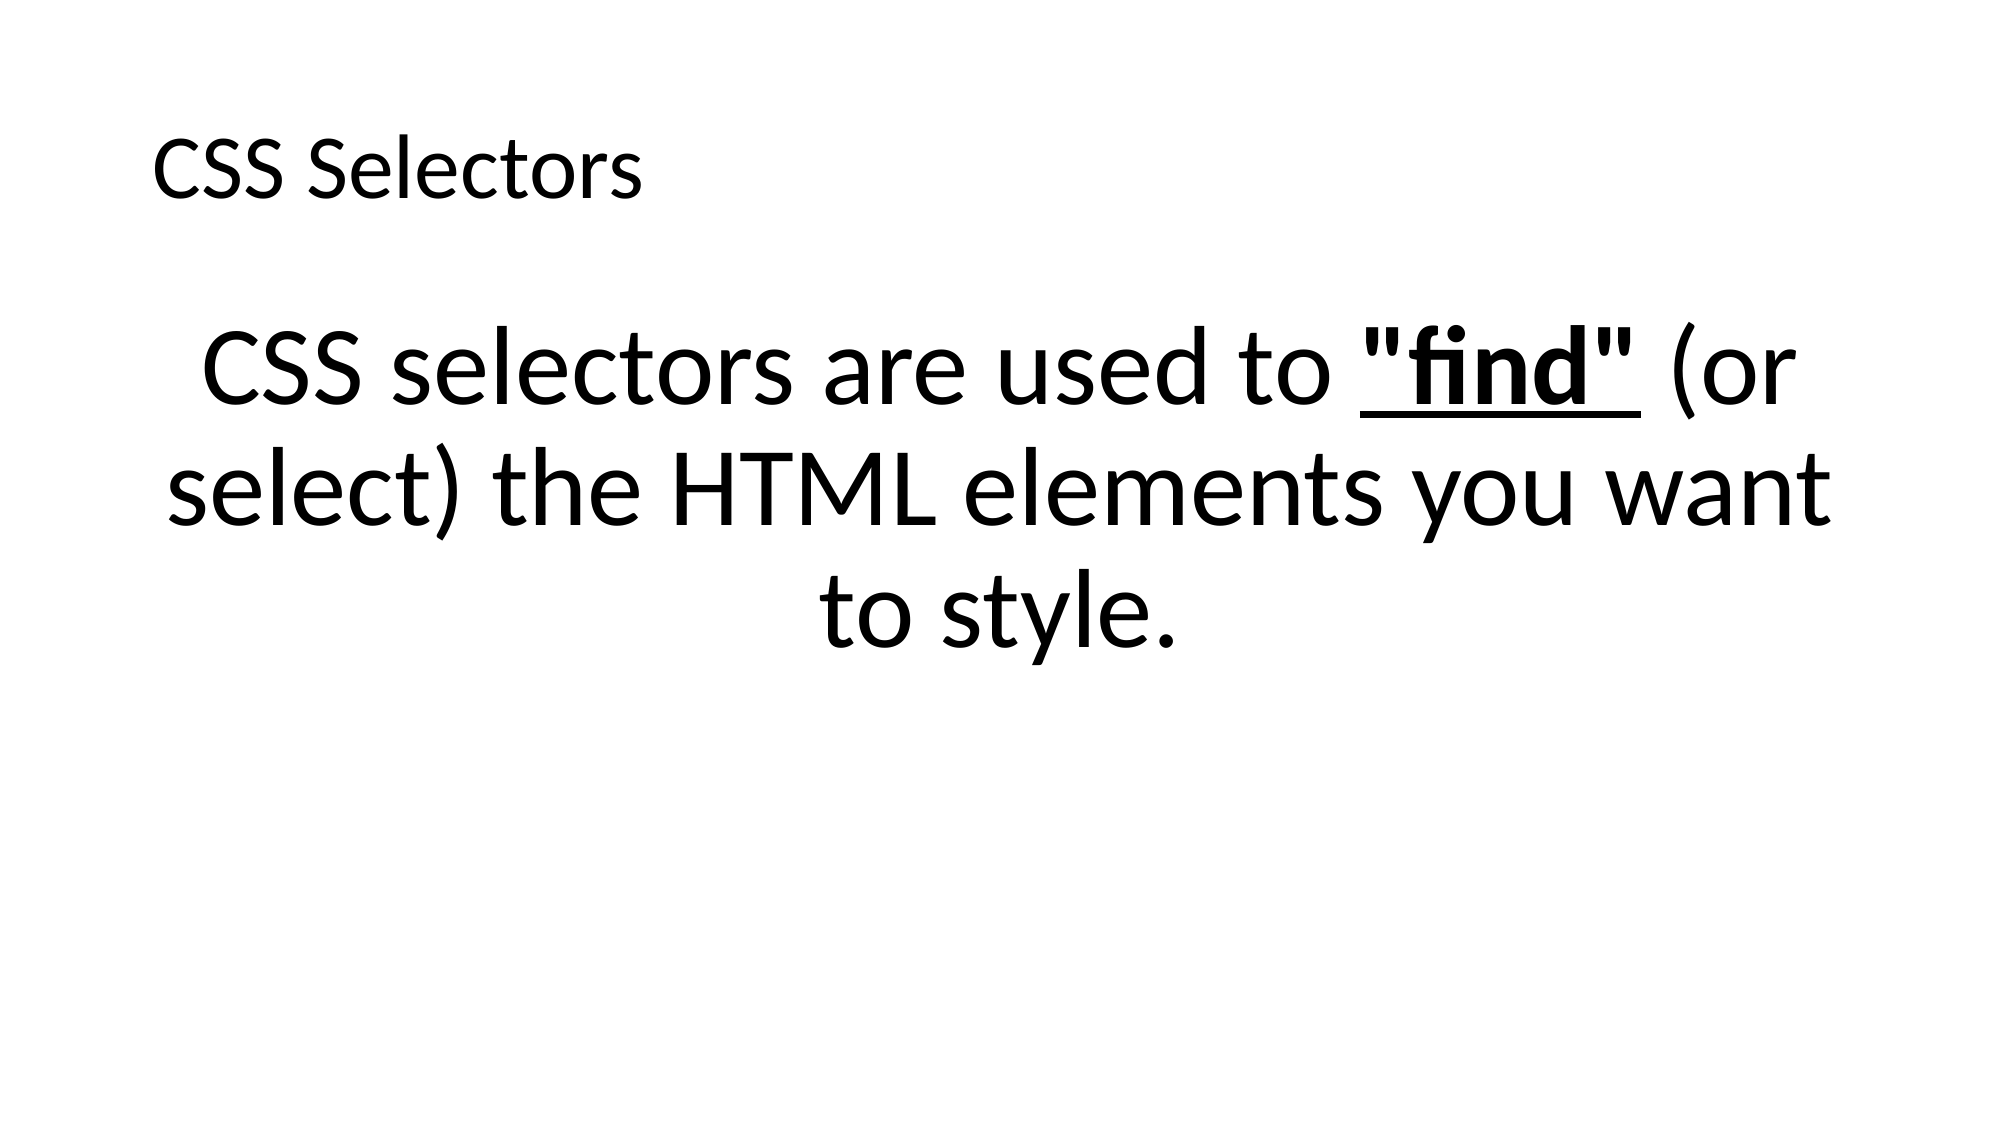

# CSS Selectors
CSS selectors are used to "find" (or select) the HTML elements you want to style.